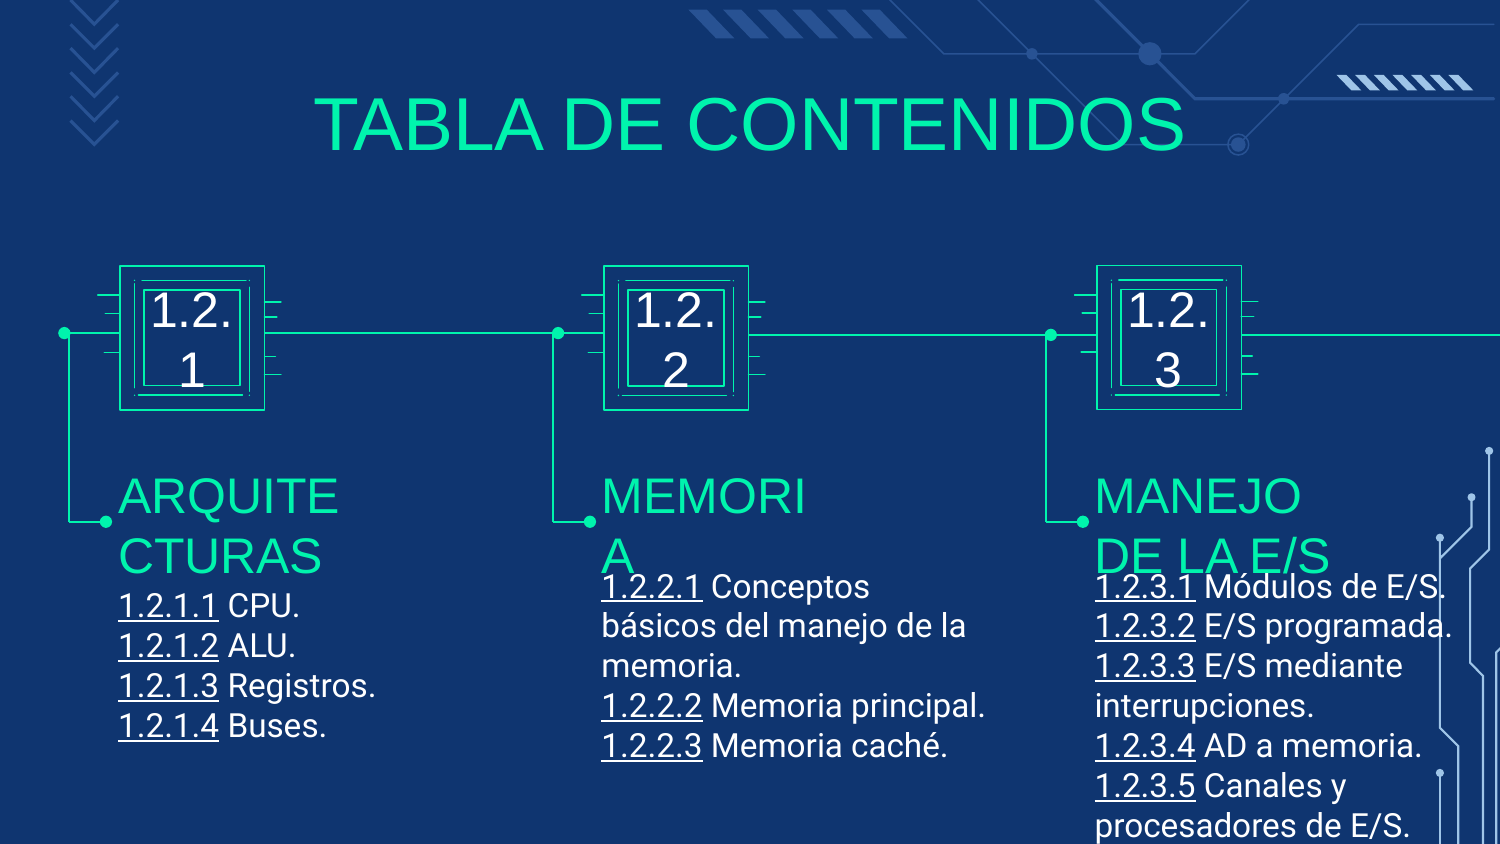

# TABLA DE CONTENIDOS
1.2.1
1.2.2
1.2.3
ARQUITECTURAS
MEMORIA
MANEJO DE LA E/S
1.2.2.1 Conceptos básicos del manejo de la memoria.
1.2.2.2 Memoria principal.
1.2.2.3 Memoria caché.

1.2.3.1 Módulos de E/S.
1.2.3.2 E/S programada.
1.2.3.3 E/S mediante
interrupciones.
1.2.3.4 AD a memoria.
1.2.3.5 Canales y procesadores de E/S.
1.2.1.1 CPU.
1.2.1.2 ALU.
1.2.1.3 Registros.
1.2.1.4 Buses.